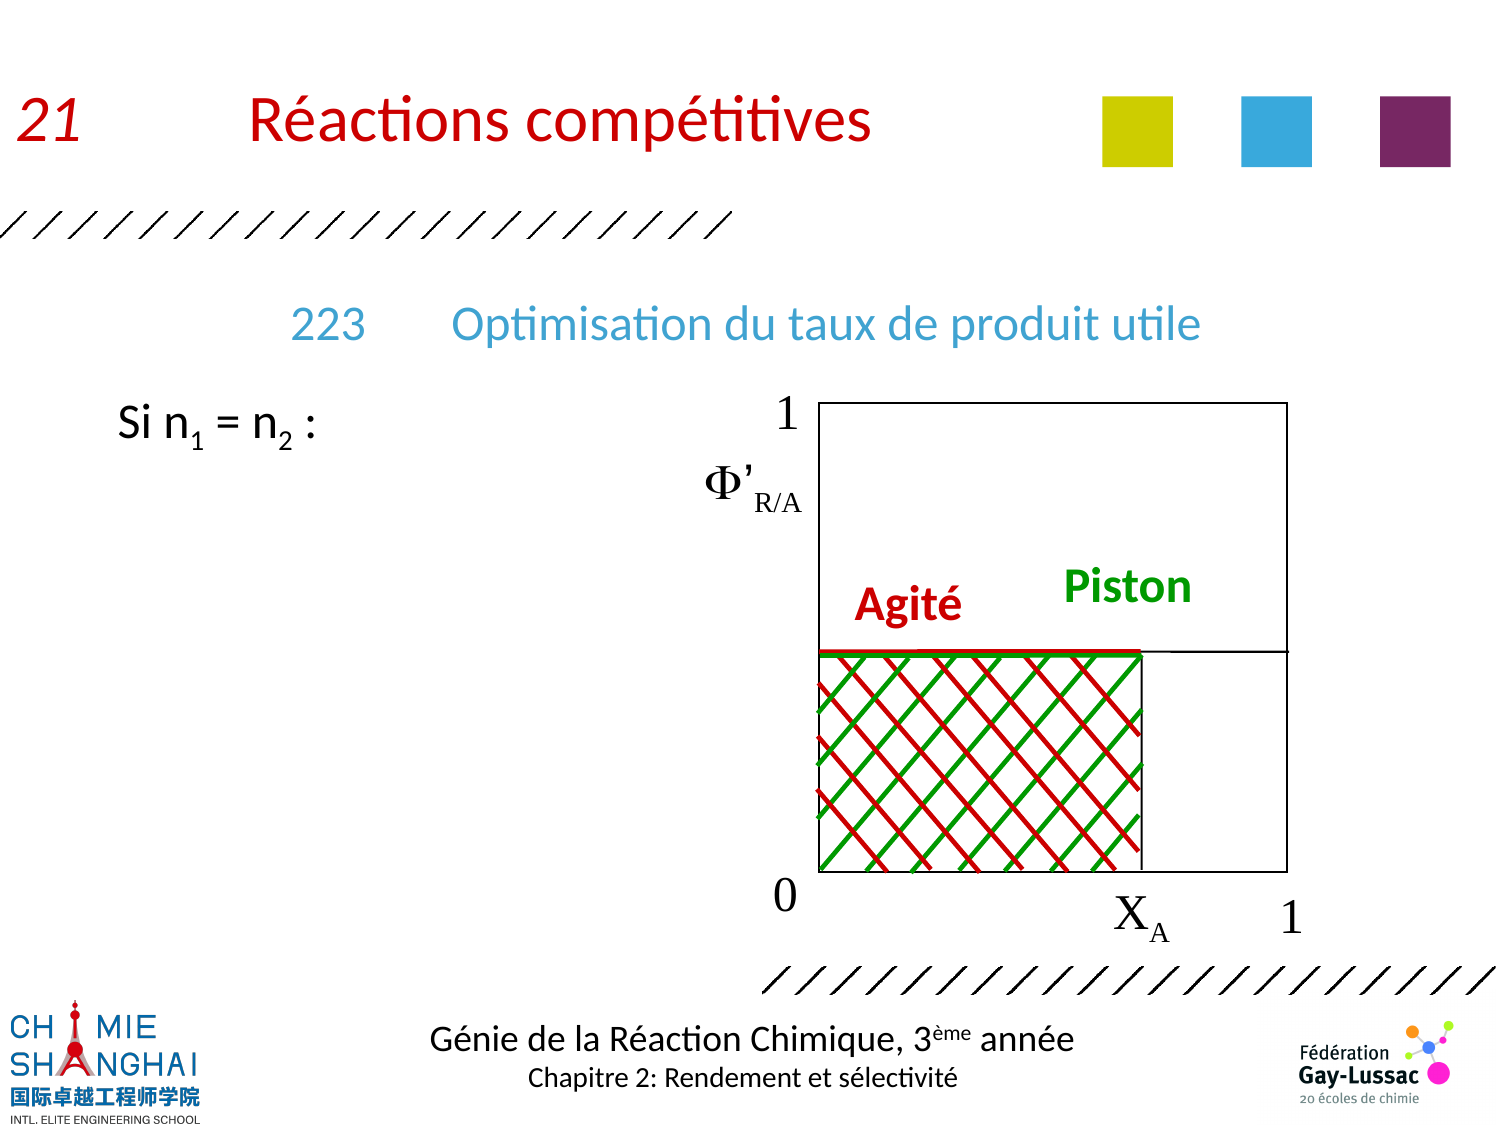

21	 Réactions compétitives
# 223	 Optimisation du taux de produit utile
1

Φ’R/A
Piston
Agité

0
XA
1
Si n1 = n2 :